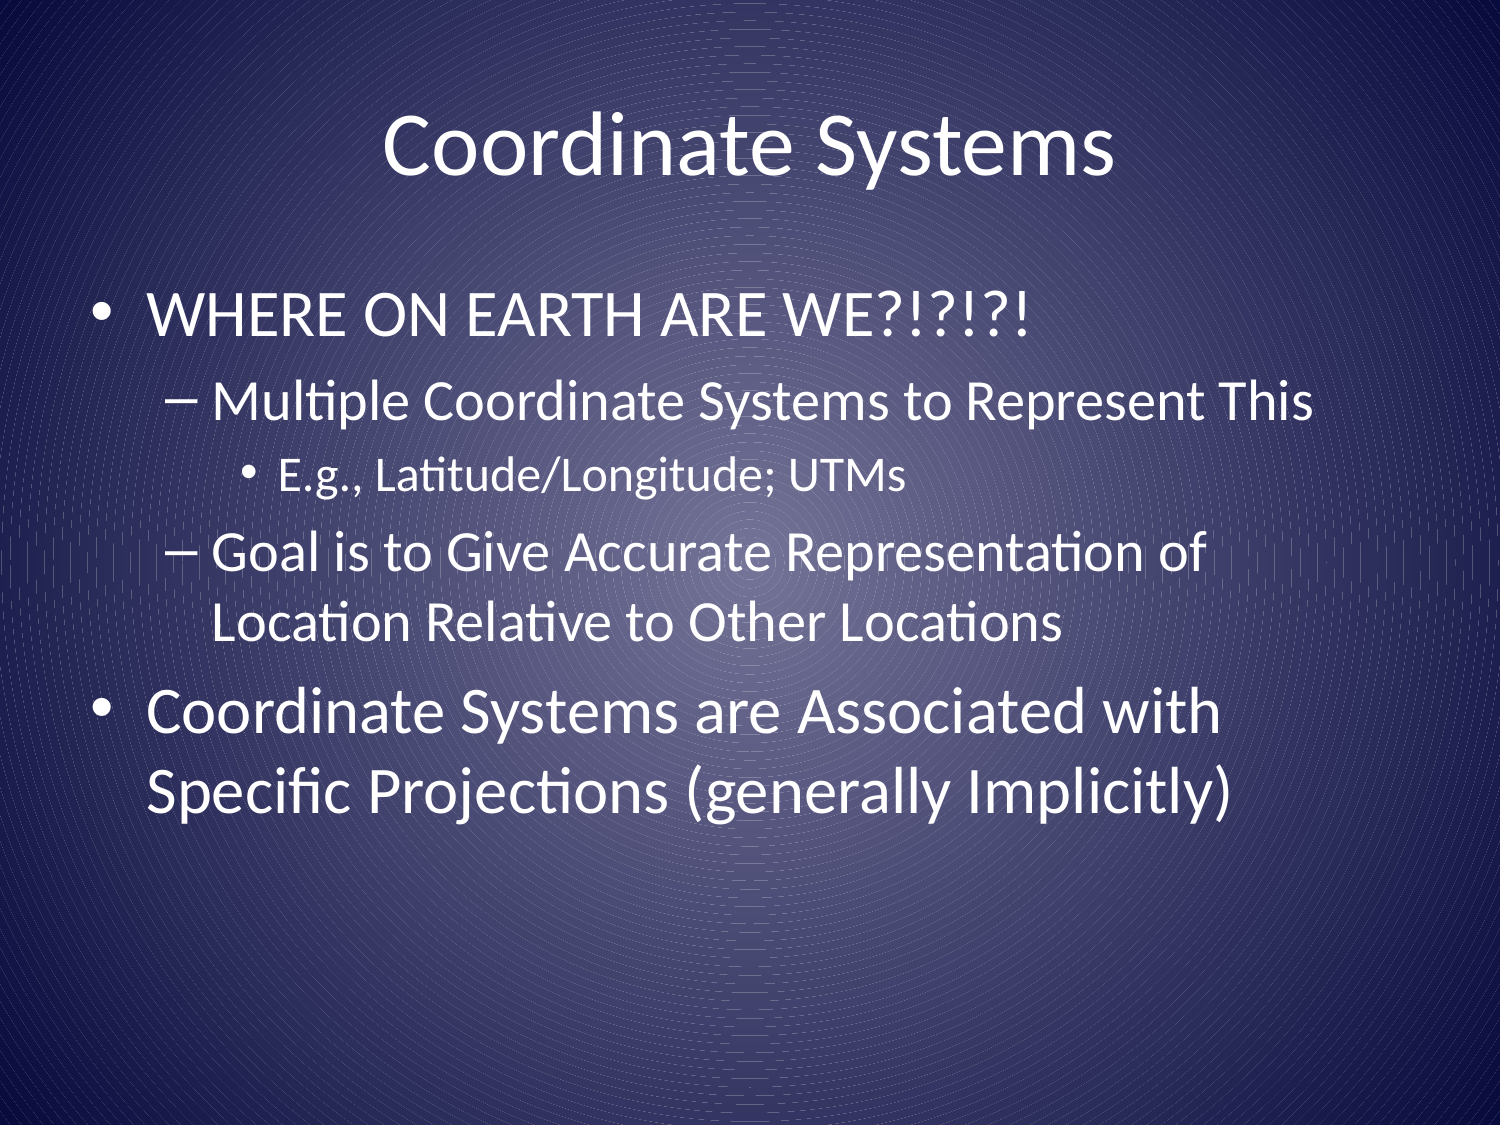

# Coordinate Systems
WHERE ON EARTH ARE WE?!?!?!
Multiple Coordinate Systems to Represent This
E.g., Latitude/Longitude; UTMs
Goal is to Give Accurate Representation of Location Relative to Other Locations
Coordinate Systems are Associated with Specific Projections (generally Implicitly)